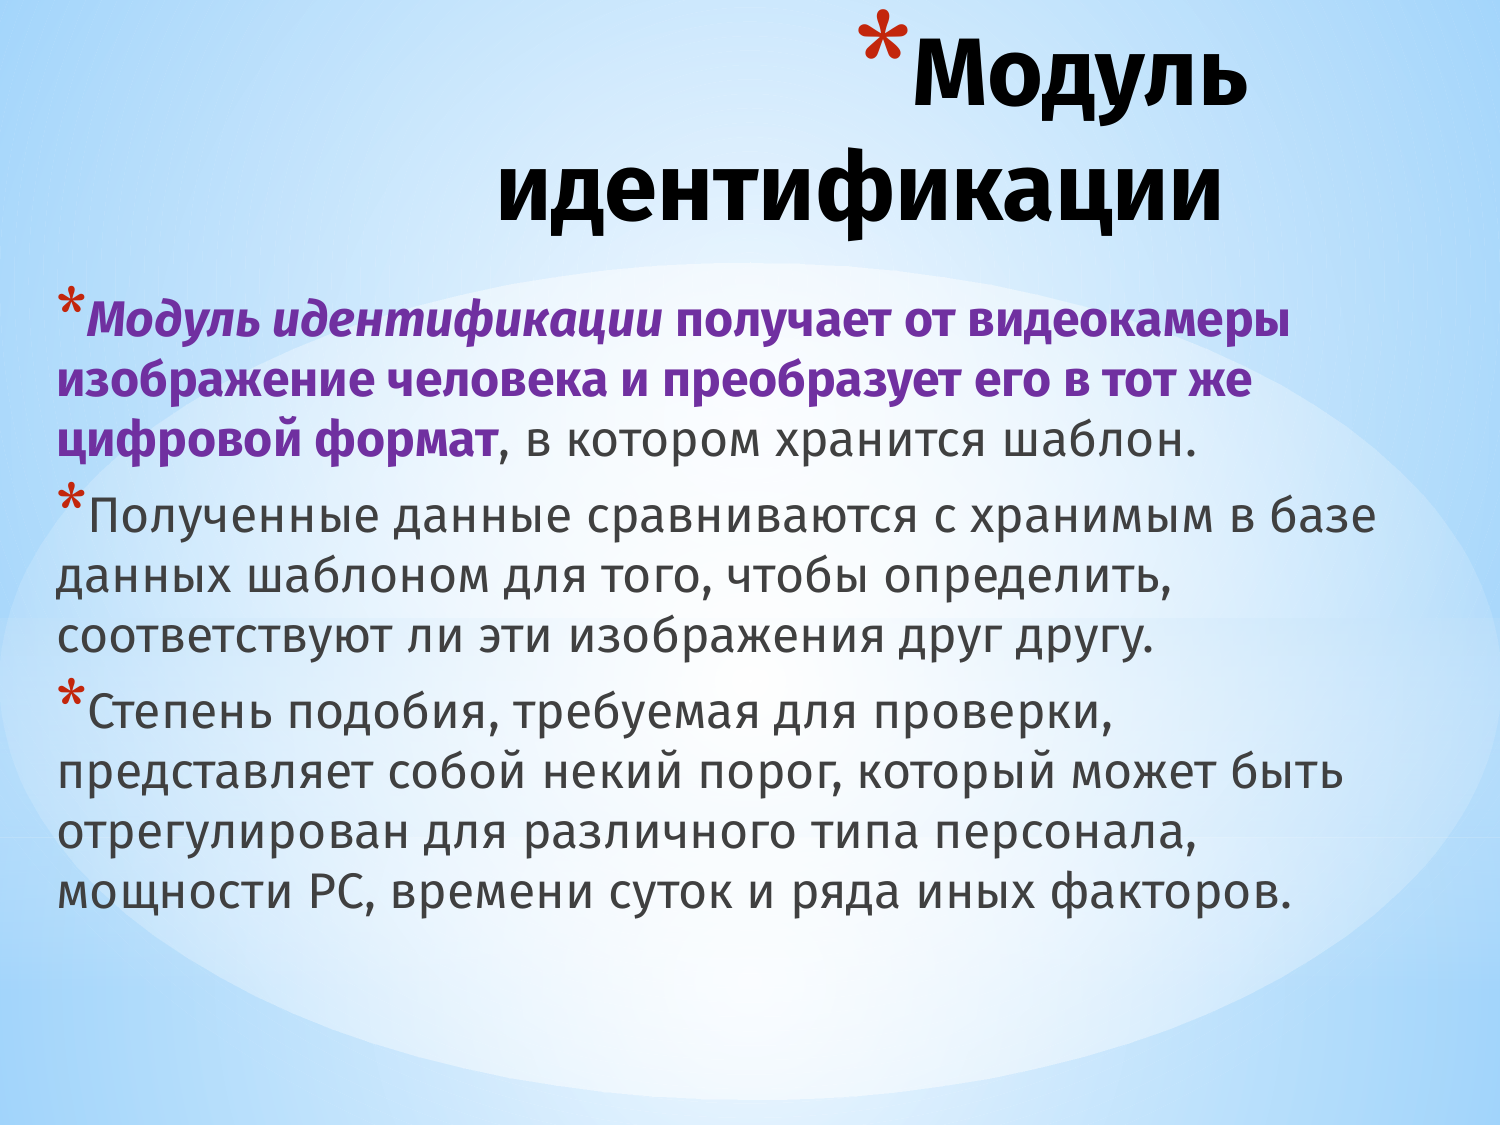

# Модуль идентификации
Модуль идентификации получает от видеокамеры изображение человека и преобразует его в тот же цифровой формат, в котором хранится шаблон.
Полученные данные сравниваются с хранимым в базе данных шаблоном для того, чтобы определить, соответствуют ли эти изображения друг другу.
Степень подобия, требуемая для проверки, представляет собой некий порог, который может быть отрегулирован для различного типа персонала, мощности PC, времени суток и ряда иных факторов.